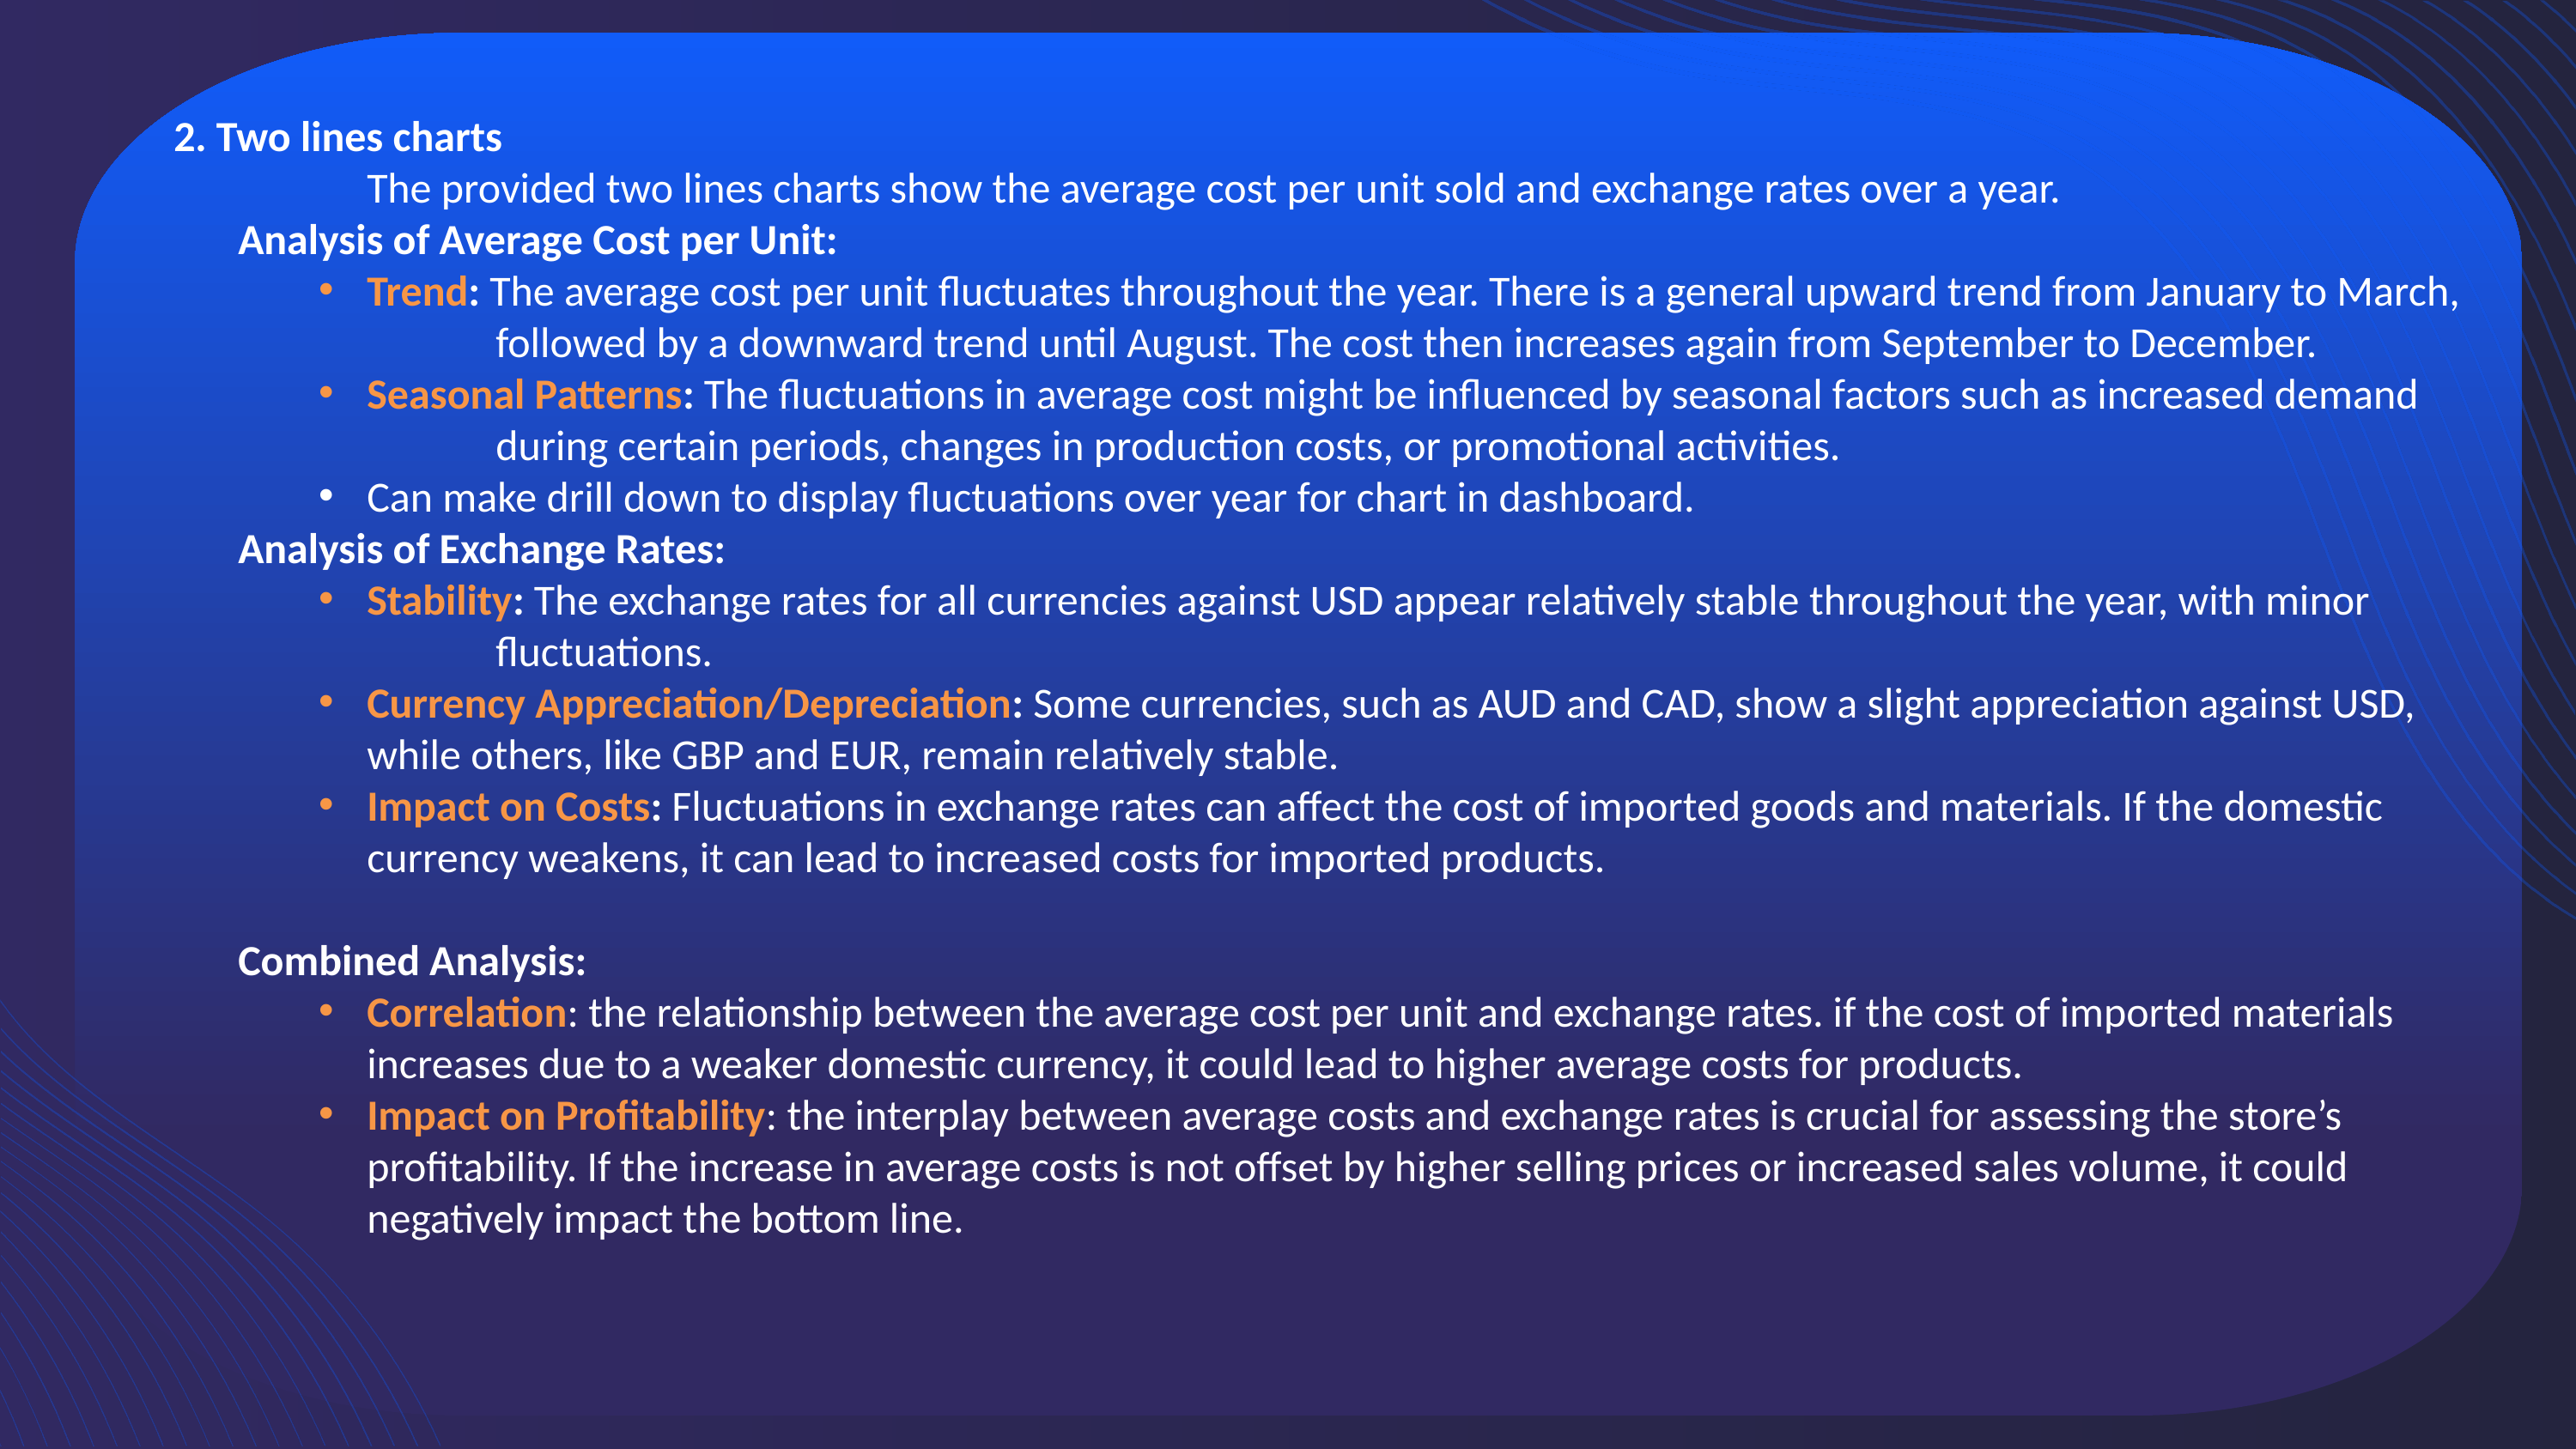

2. Two lines charts
	The provided two lines charts show the average cost per unit sold and exchange rates over a year.
Analysis of Average Cost per Unit:
Trend: The average cost per unit fluctuates throughout the year. There is a general upward trend from January to March, 	followed by a downward trend until August. The cost then increases again from September to December.
Seasonal Patterns: The fluctuations in average cost might be influenced by seasonal factors such as increased demand 	during certain periods, changes in production costs, or promotional activities.
Can make drill down to display fluctuations over year for chart in dashboard.
Analysis of Exchange Rates:
Stability: The exchange rates for all currencies against USD appear relatively stable throughout the year, with minor 		fluctuations.
Currency Appreciation/Depreciation: Some currencies, such as AUD and CAD, show a slight appreciation against USD, 	while others, like GBP and EUR, remain relatively stable.
Impact on Costs: Fluctuations in exchange rates can affect the cost of imported goods and materials. If the domestic 	currency weakens, it can lead to increased costs for imported products.

	Combined Analysis:
Correlation: the relationship between the average cost per unit and exchange rates. if the cost of imported materials 	increases due to a weaker domestic currency, it could lead to higher average costs for products.
Impact on Profitability: the interplay between average costs and exchange rates is crucial for assessing the store’s 	profitability. If the increase in average costs is not offset by higher selling prices or increased sales volume, it could 	negatively impact the bottom line.